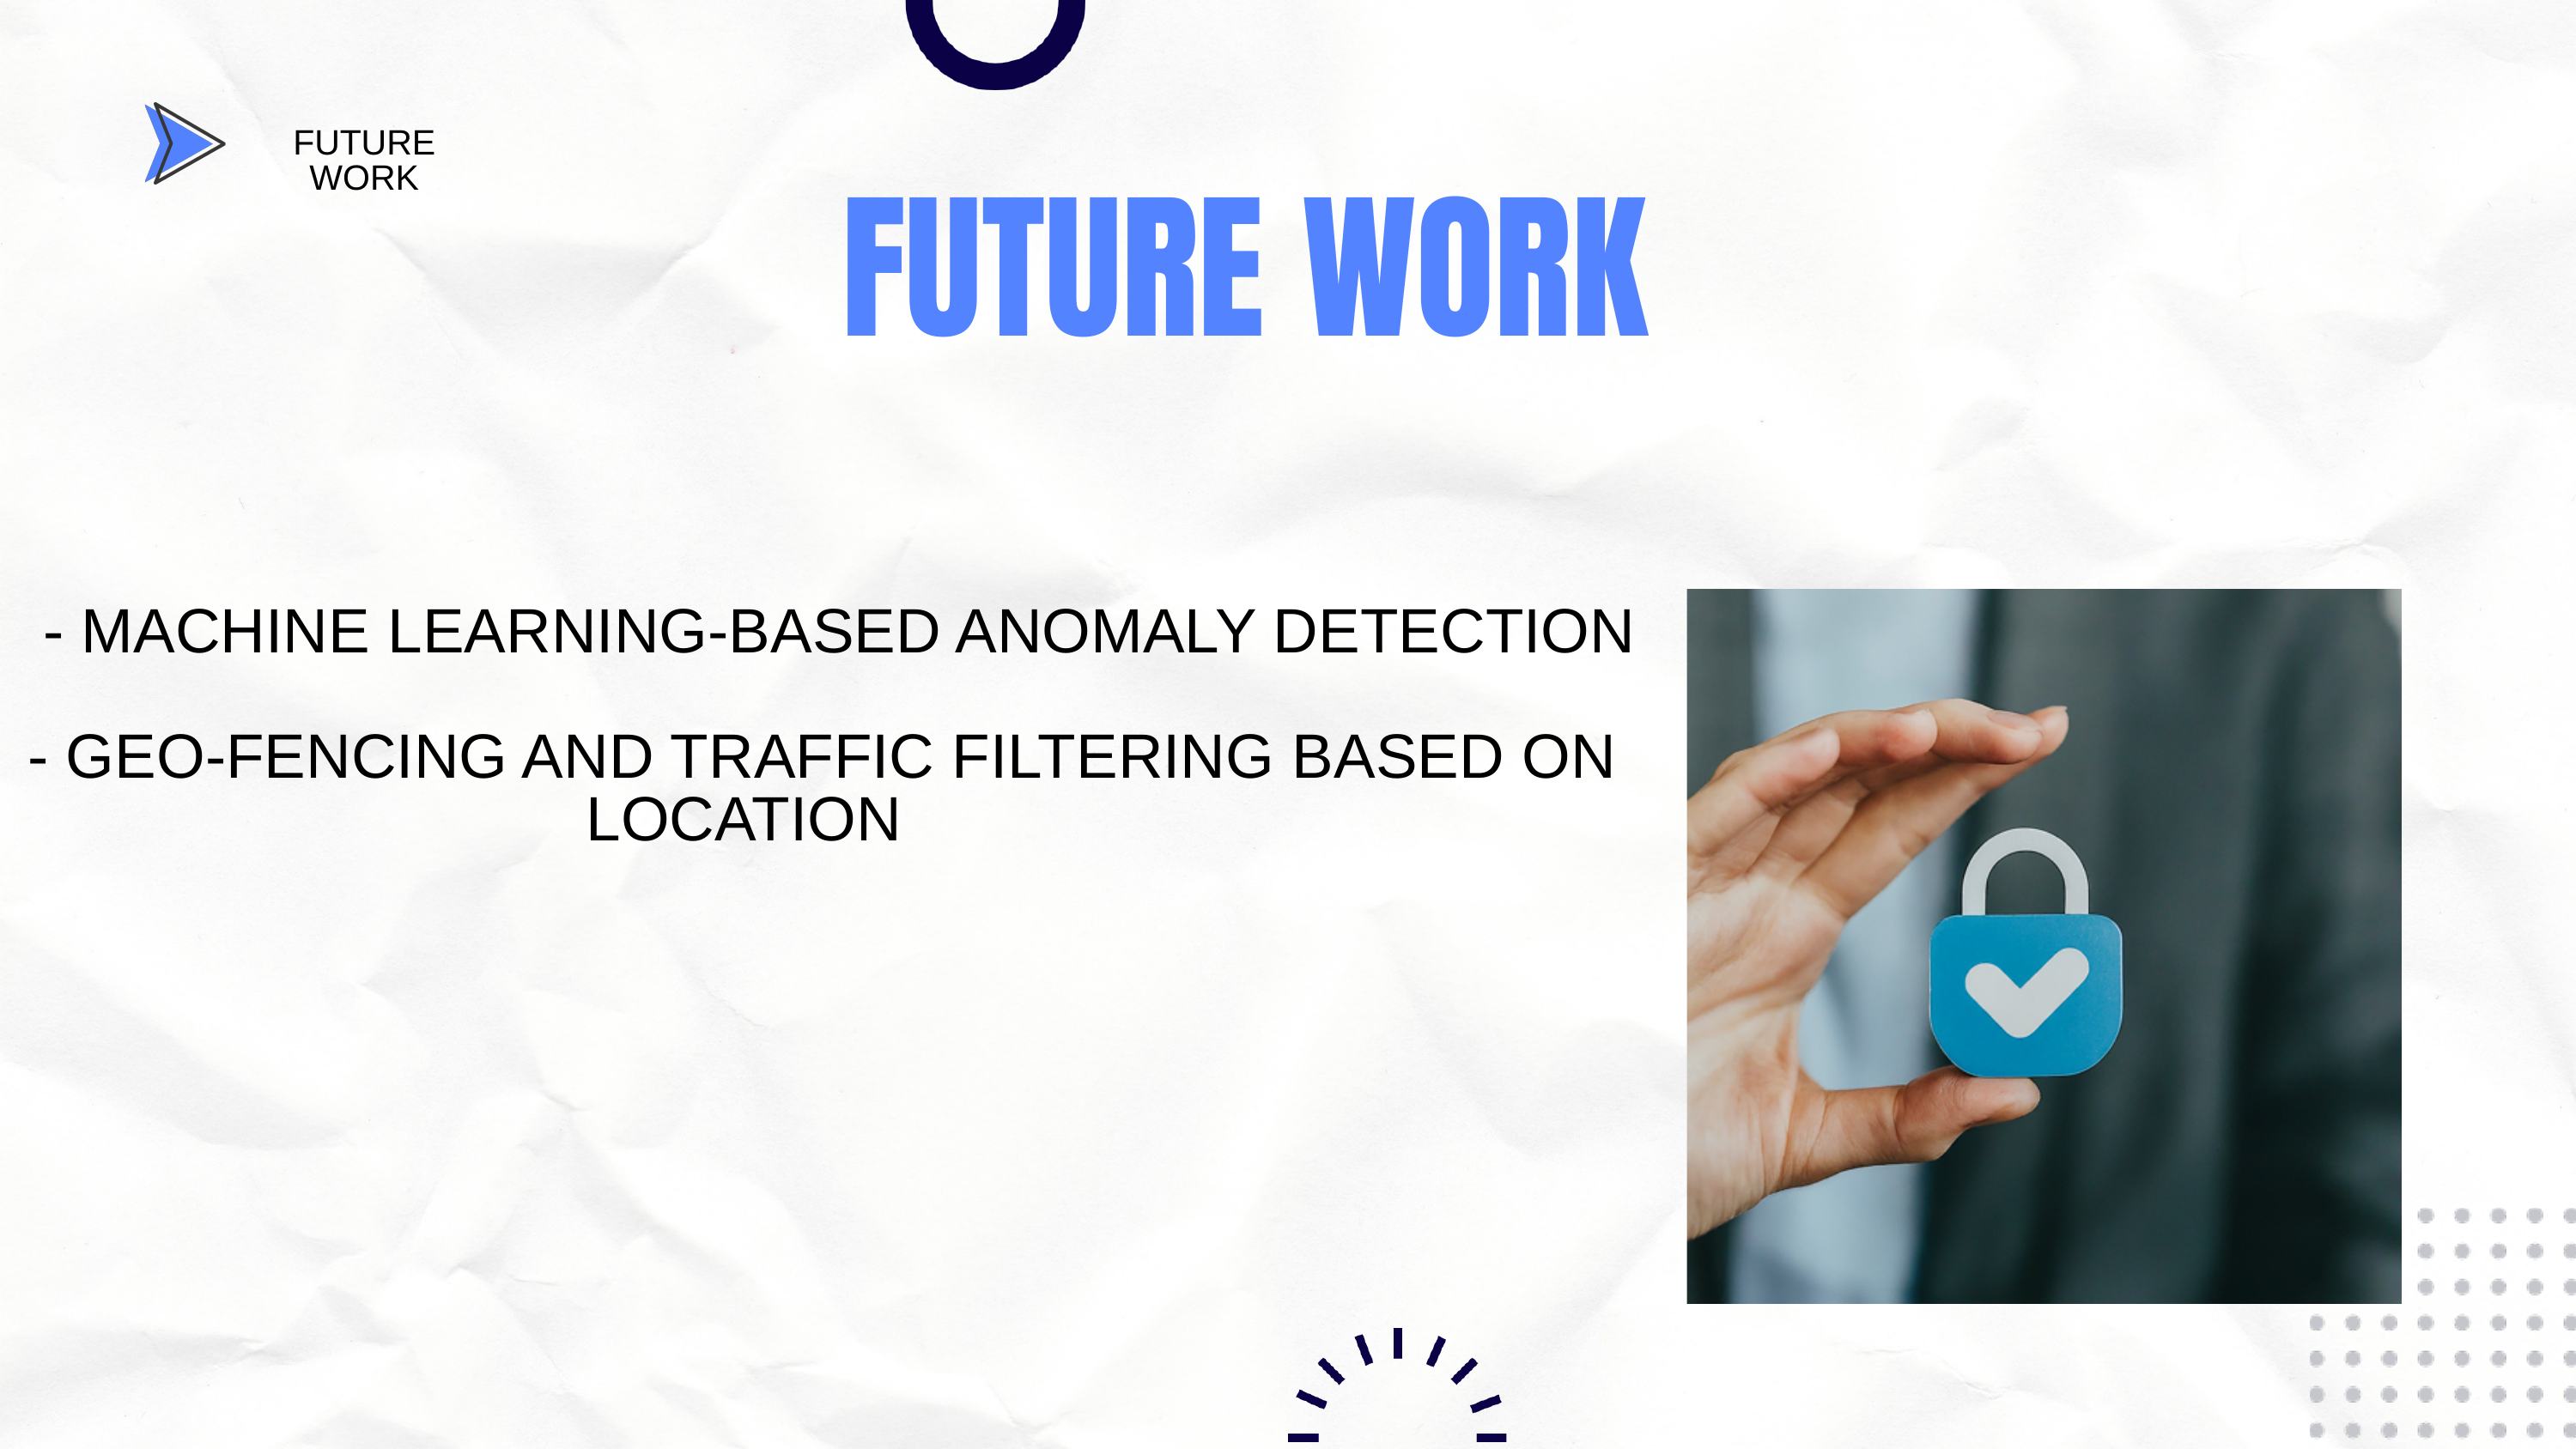

FUTURE WORK
FUTURE WORK

           - MACHINE LEARNING-BASED ANOMALY DETECTION

         - GEO-FENCING AND TRAFFIC FILTERING BASED ON LOCATION